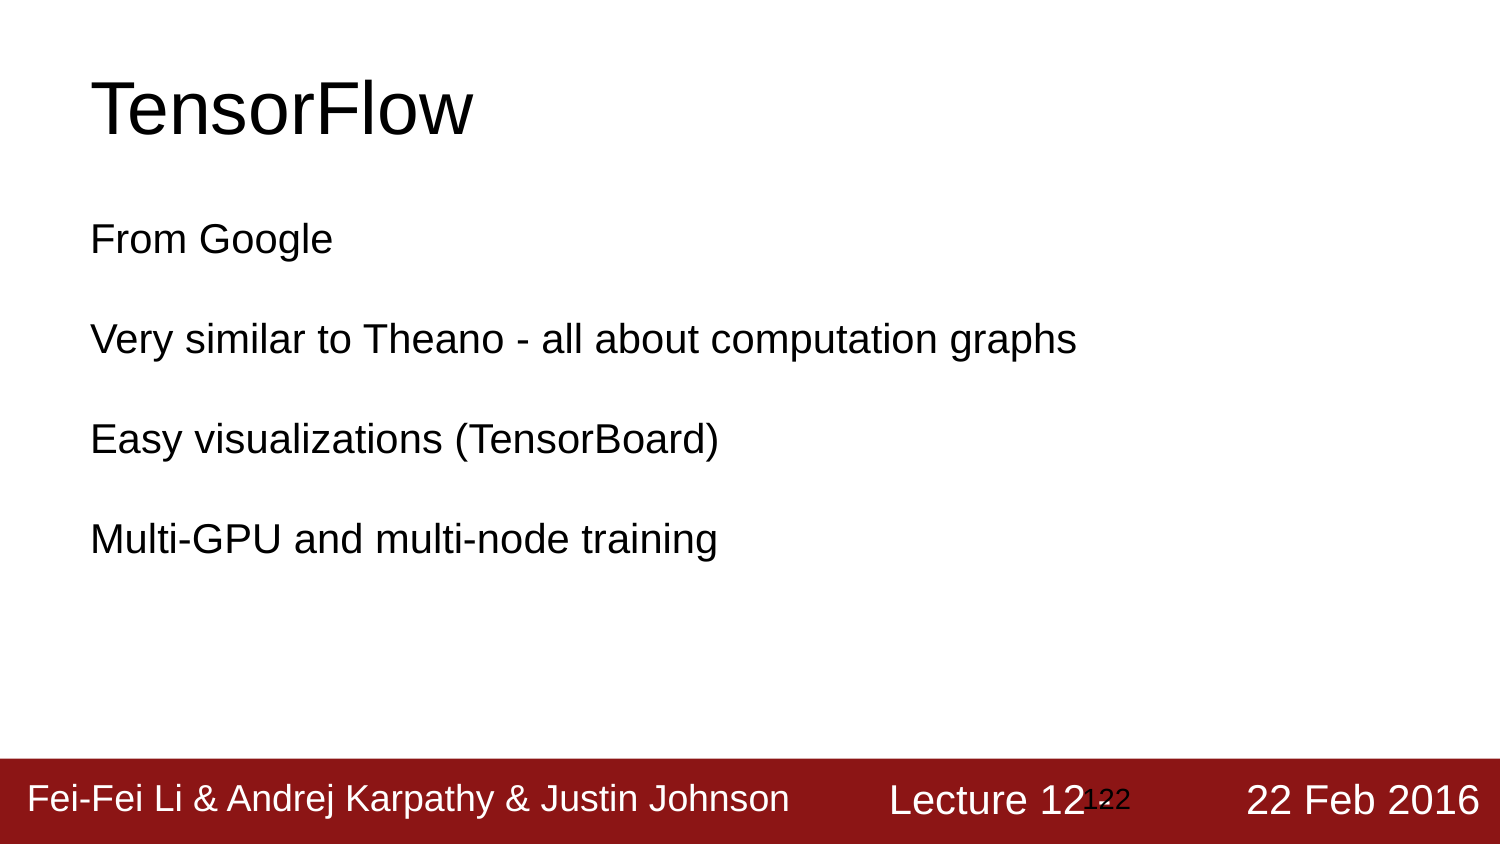

# TensorFlow
From Google

Very similar to Theano - all about computation graphs

Easy visualizations (TensorBoard)

Multi-GPU and multi-node training
122